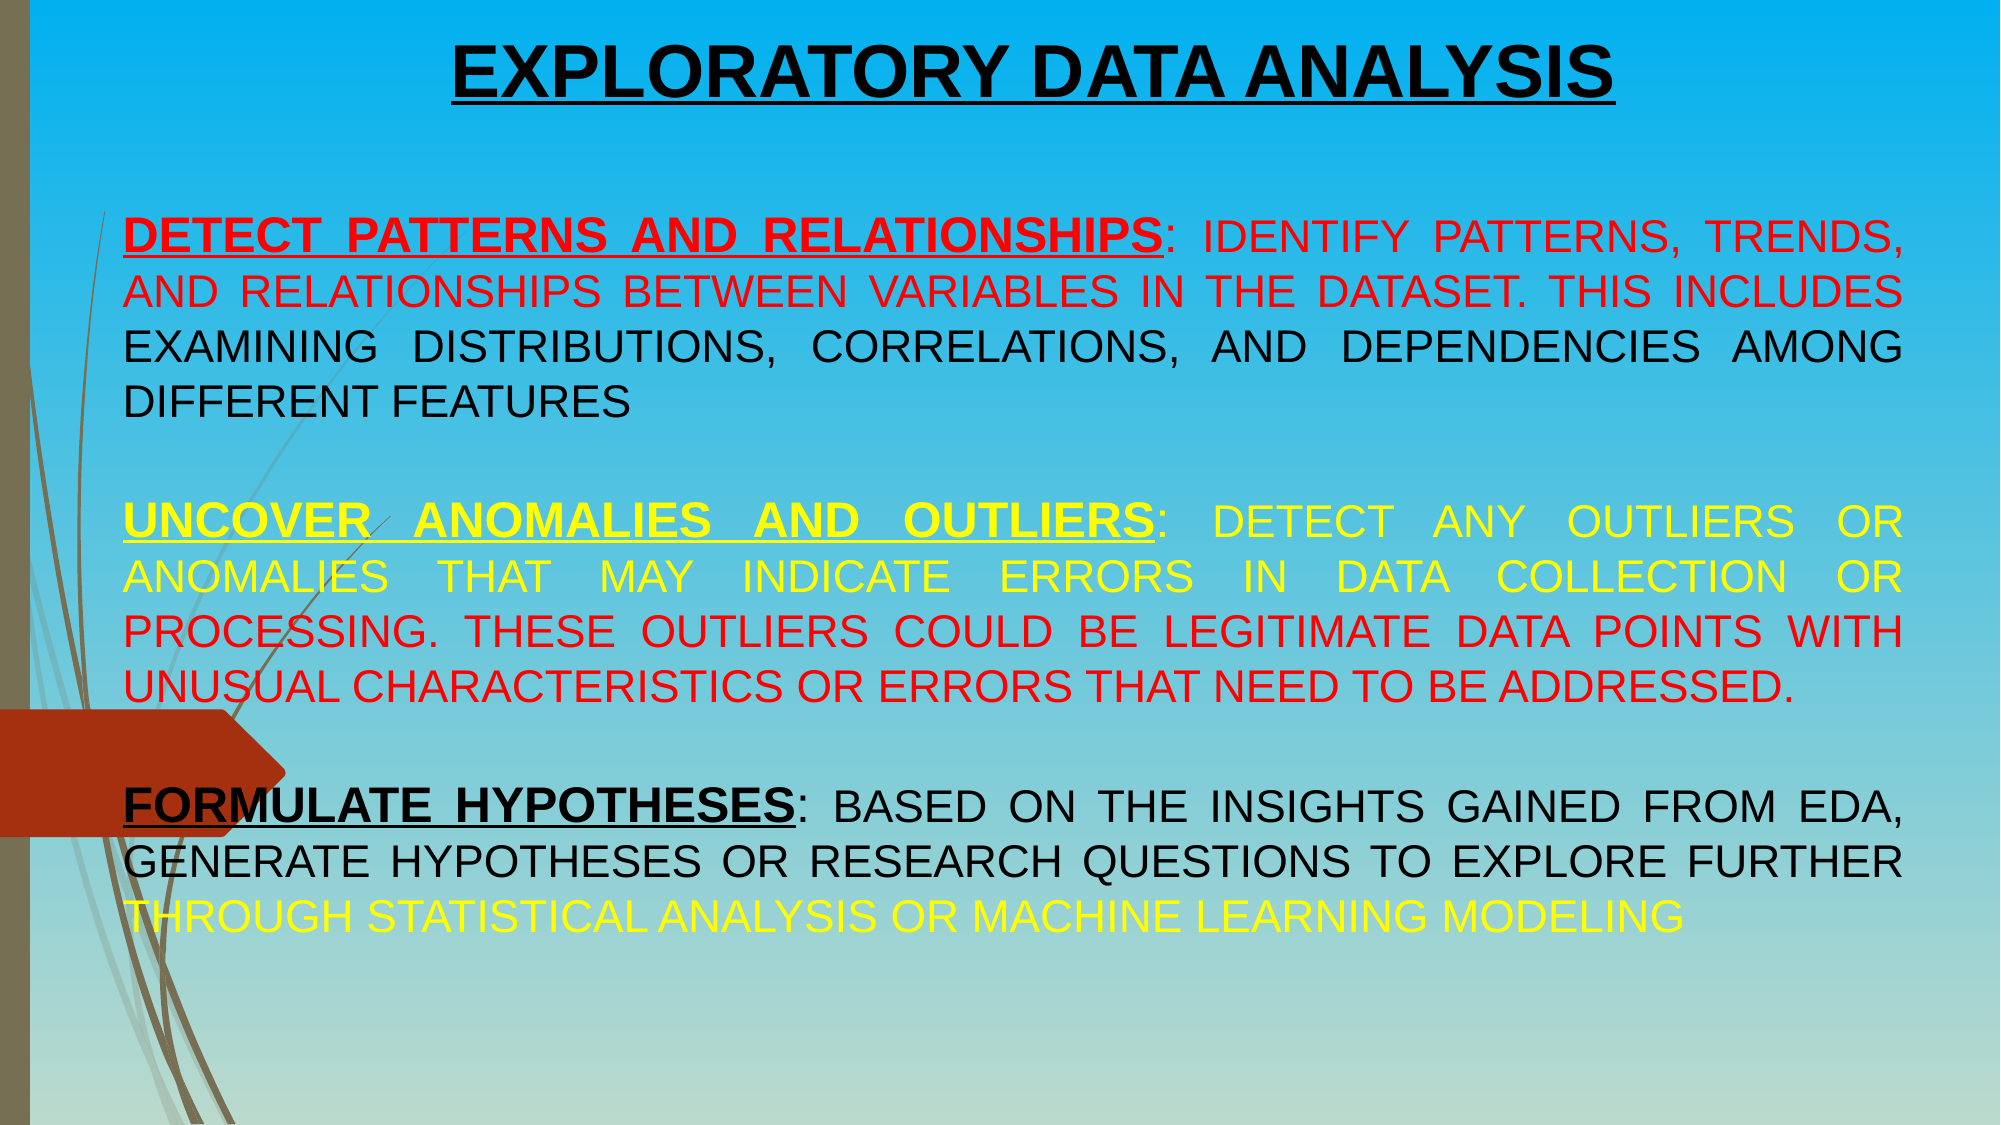

EXPLORATORY DATA ANALYSIS

DETECT PATTERNS AND RELATIONSHIPS: IDENTIFY PATTERNS, TRENDS, AND RELATIONSHIPS BETWEEN VARIABLES IN THE DATASET. THIS INCLUDES EXAMINING DISTRIBUTIONS, CORRELATIONS, AND DEPENDENCIES AMONG DIFFERENT FEATURES

UNCOVER ANOMALIES AND OUTLIERS: DETECT ANY OUTLIERS OR ANOMALIES THAT MAY INDICATE ERRORS IN DATA COLLECTION OR PROCESSING. THESE OUTLIERS COULD BE LEGITIMATE DATA POINTS WITH UNUSUAL CHARACTERISTICS OR ERRORS THAT NEED TO BE ADDRESSED.

FORMULATE HYPOTHESES: BASED ON THE INSIGHTS GAINED FROM EDA, GENERATE HYPOTHESES OR RESEARCH QUESTIONS TO EXPLORE FURTHER THROUGH STATISTICAL ANALYSIS OR MACHINE LEARNING MODELING